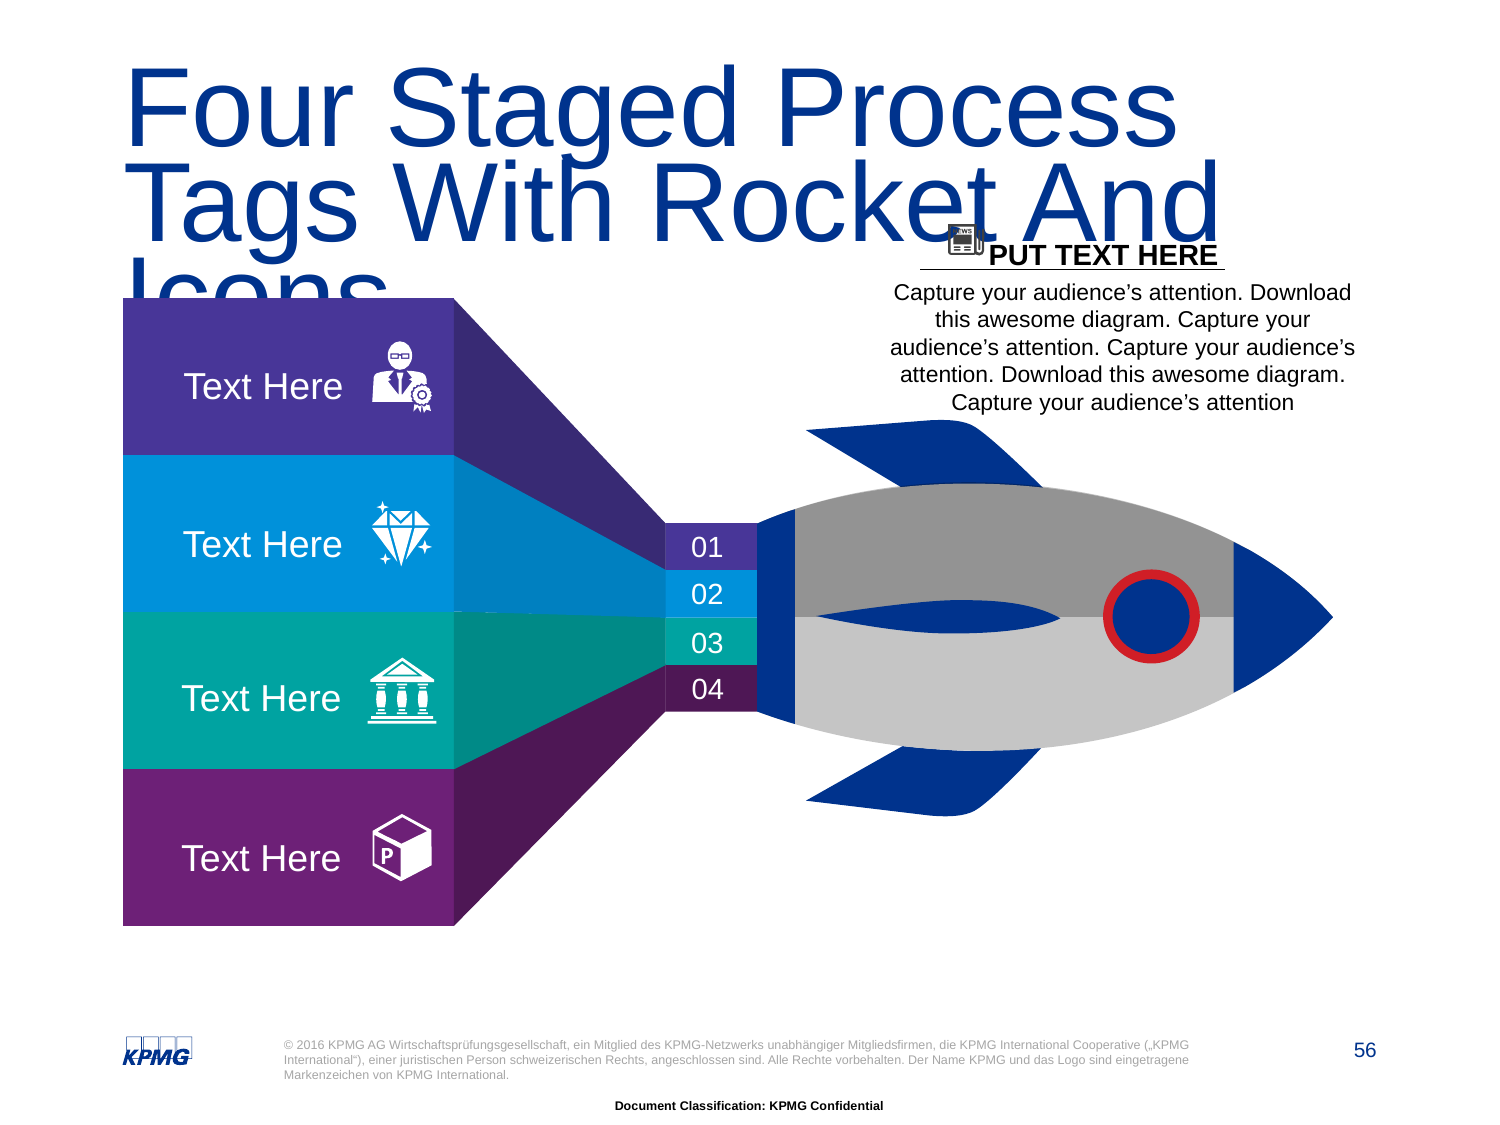

# Four Staged Process Tags With Rocket And Icons

PUT TEXT HERE
Capture your audience’s attention. Download this awesome diagram. Capture your audience’s attention. Capture your audience’s attention. Download this awesome diagram. Capture your audience’s attention

Text Here
Text Here
01
02
03
04
Text Here
Text Here